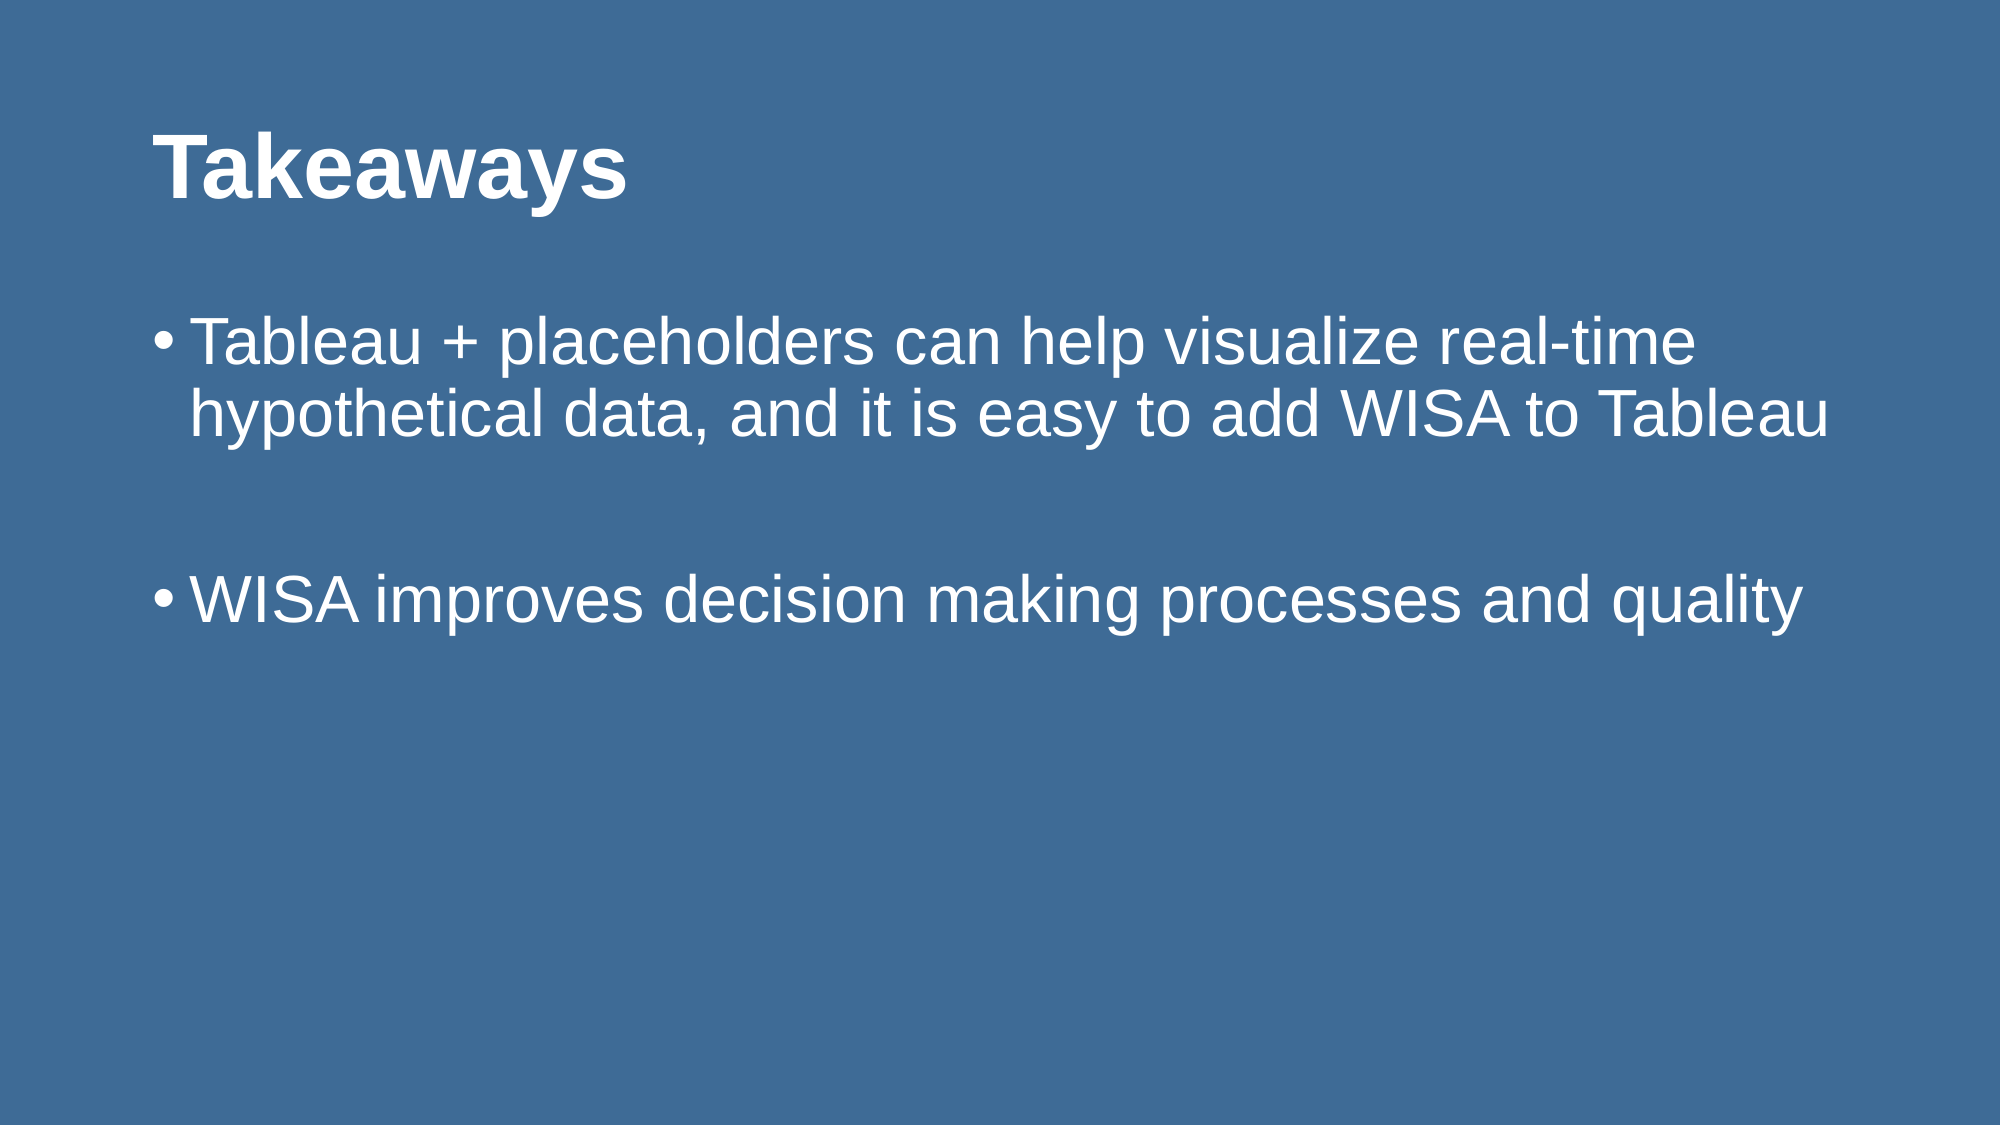

# Takeaways
Tableau + placeholders can help visualize real-time hypothetical data, and it is easy to add WISA to Tableau

WISA improves decision making processes and quality